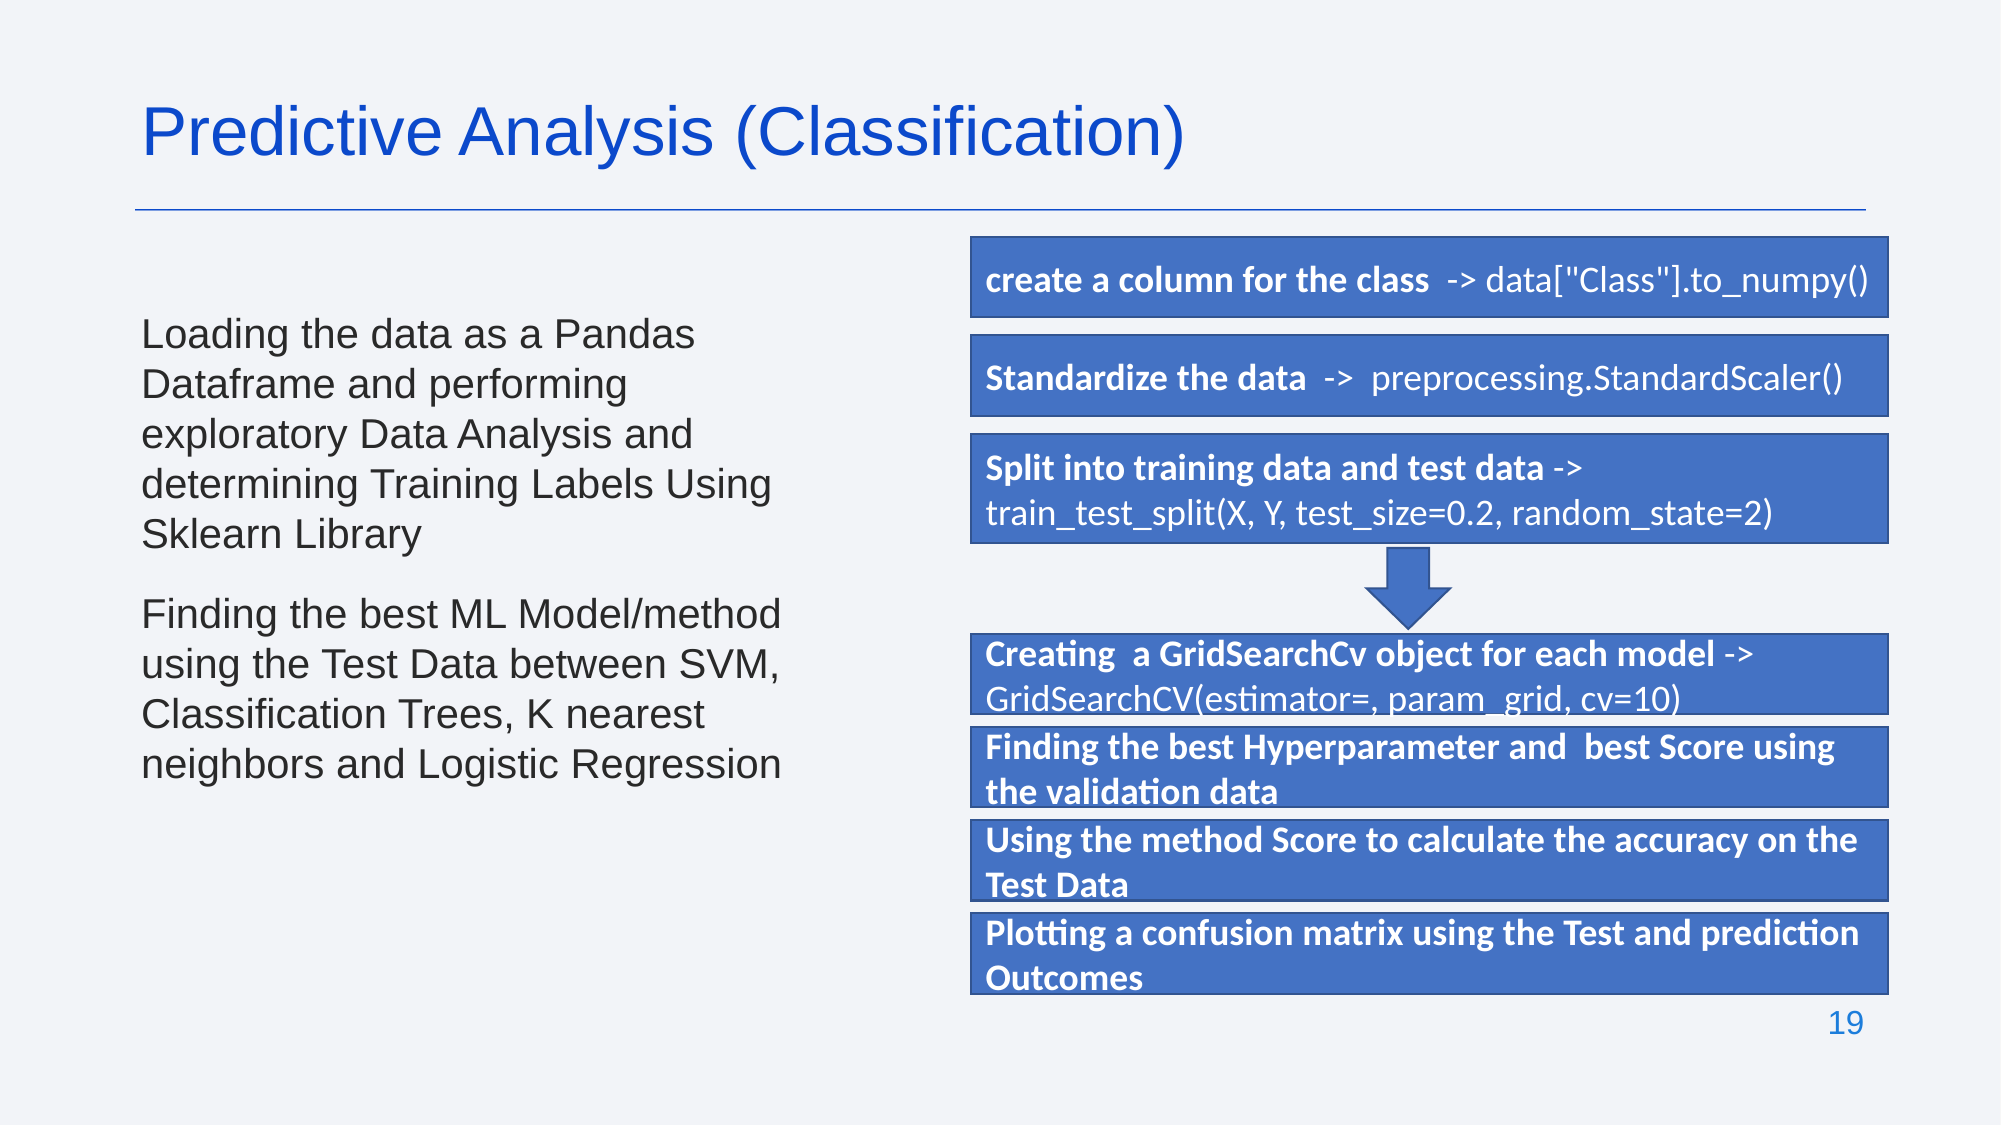

Predictive Analysis (Classification)
create a column for the class  -> data["Class"].to_numpy()
Loading the data as a Pandas Dataframe and performing exploratory Data Analysis and determining Training Labels Using Sklearn Library
Finding the best ML Model/method using the Test Data between SVM, Classification Trees, K nearest neighbors and Logistic Regression

Standardize the data  ->  preprocessing.StandardScaler()
Split into training data and test data ->
train_test_split(X, Y, test_size=0.2, random_state=2)

Creating  a GridSearchCv object for each model -> GridSearchCV(estimator=, param_grid, cv=10)
Finding the best Hyperparameter and  best Score using the validation data
Using the method Score to calculate the accuracy on the Test Data
Plotting a confusion matrix using the Test and prediction Outcomes
19